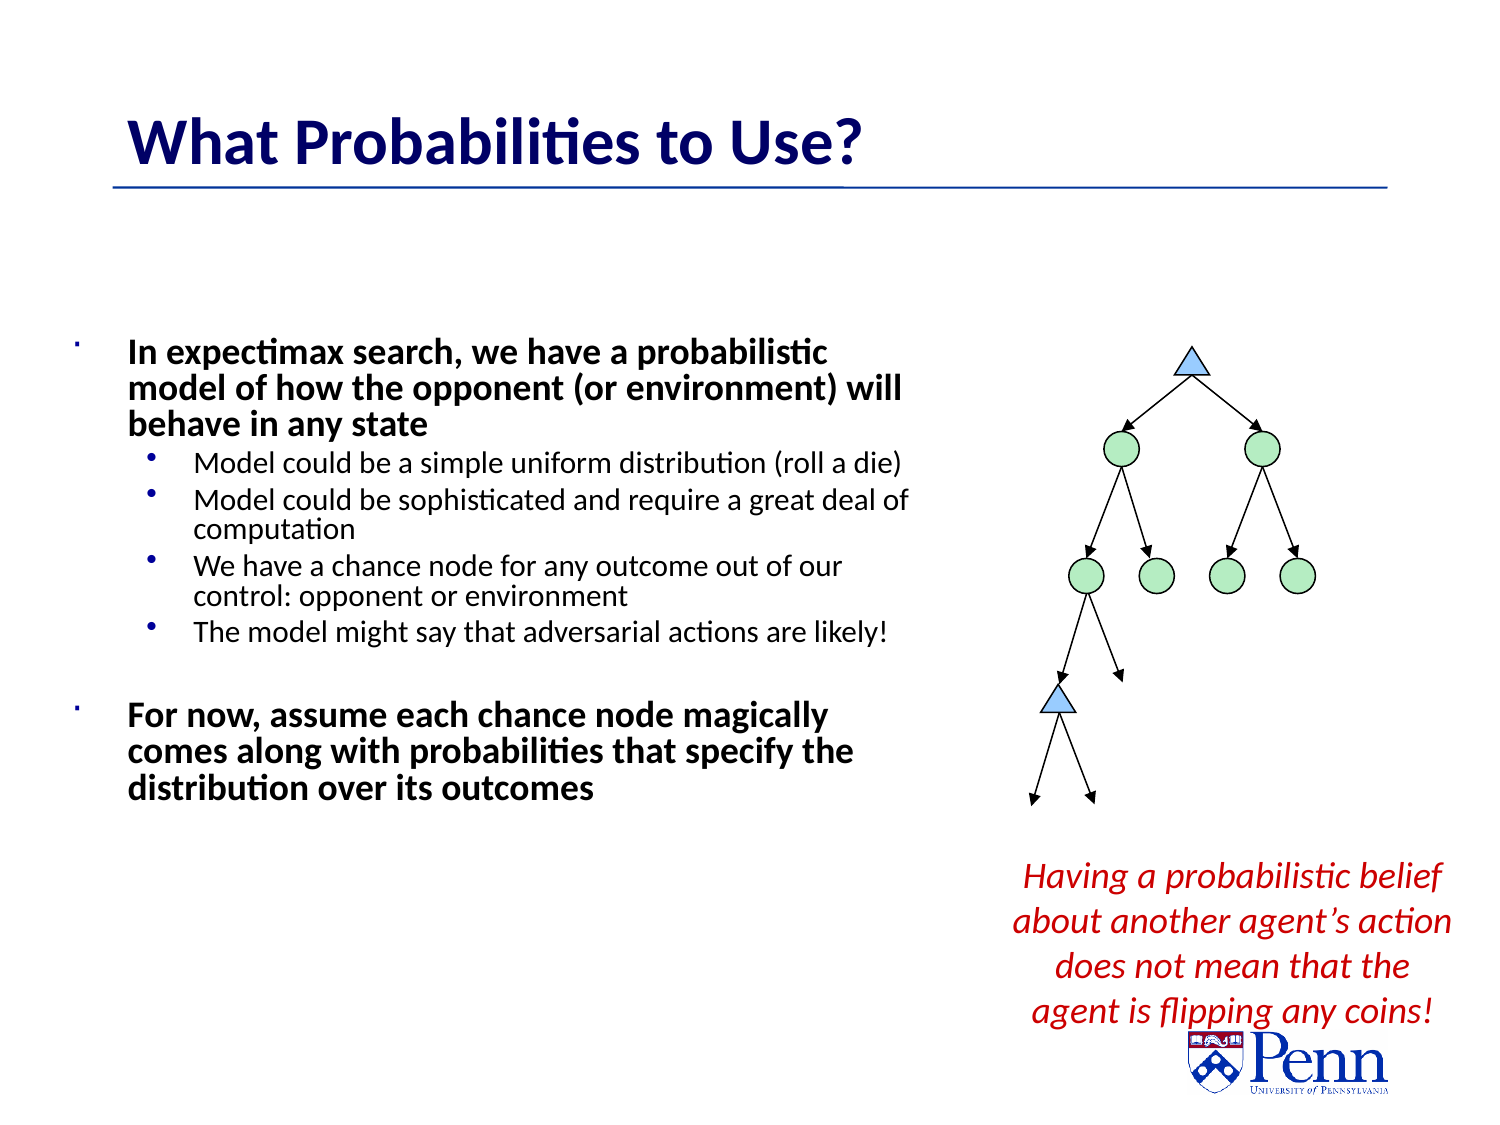

# What Probabilities to Use?
In expectimax search, we have a probabilistic model of how the opponent (or environment) will behave in any state
Model could be a simple uniform distribution (roll a die)
Model could be sophisticated and require a great deal of computation
We have a chance node for any outcome out of our control: opponent or environment
The model might say that adversarial actions are likely!

For now, assume each chance node magically comes along with probabilities that specify the distribution over its outcomes

Having a probabilistic belief about another agent’s action does not mean that the agent is flipping any coins!